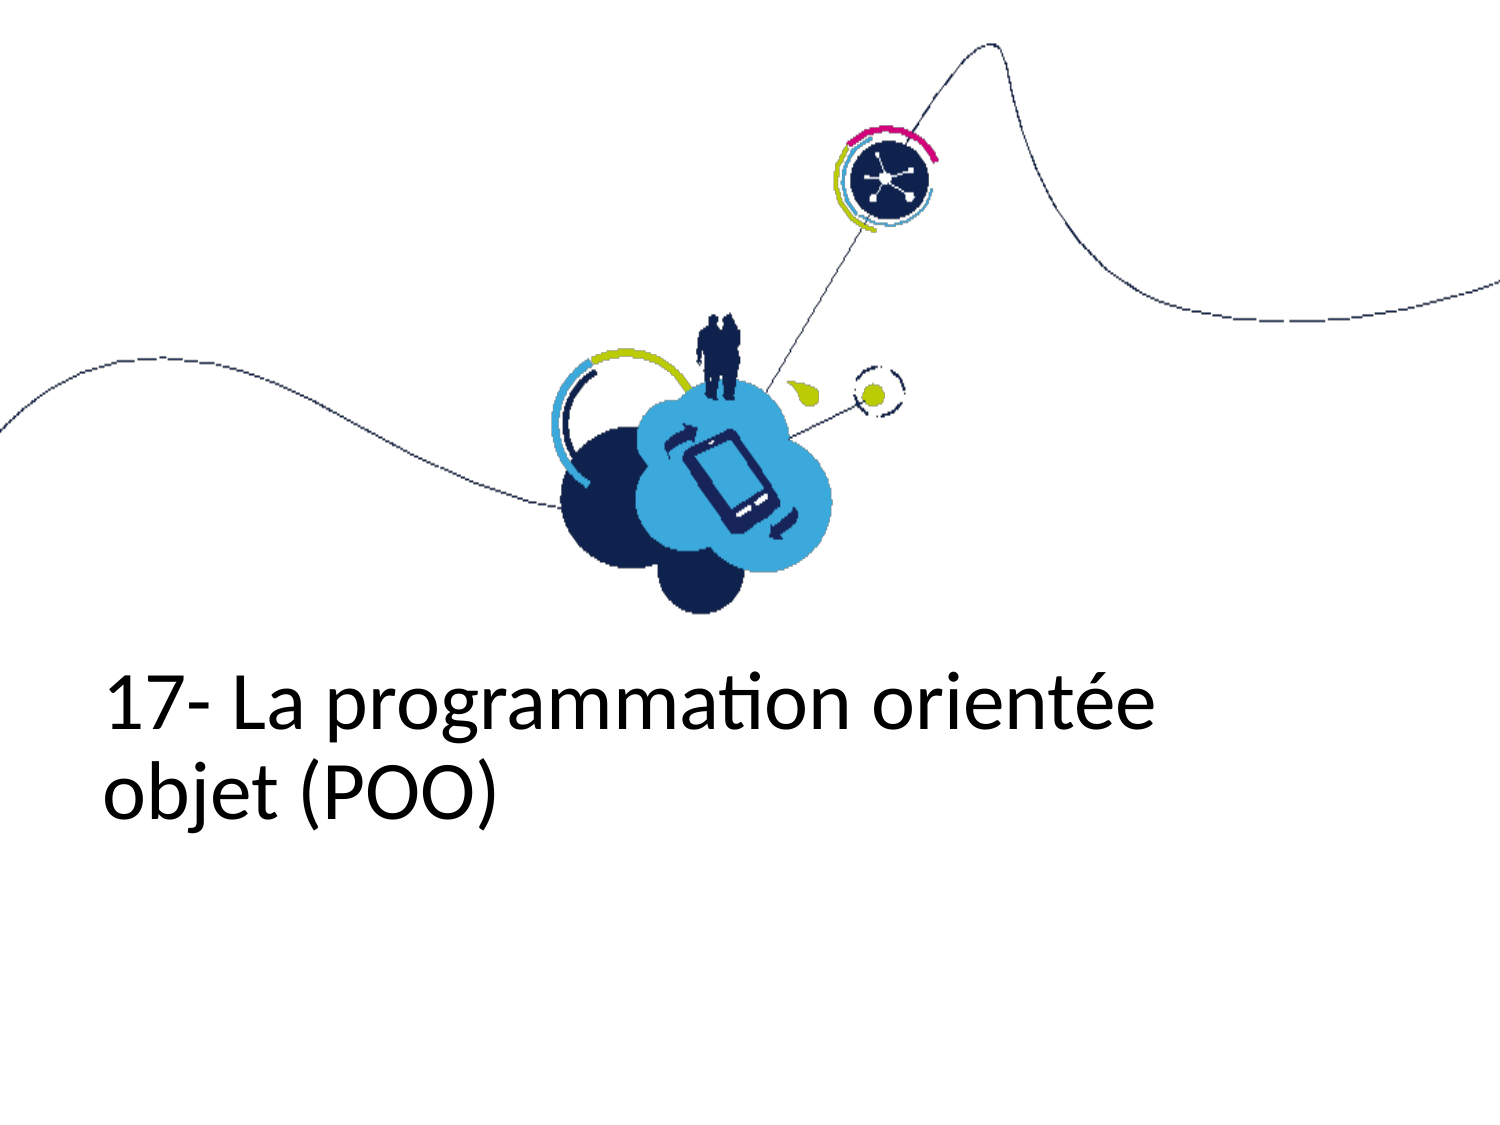

# 17- La programmation orientée objet (POO)